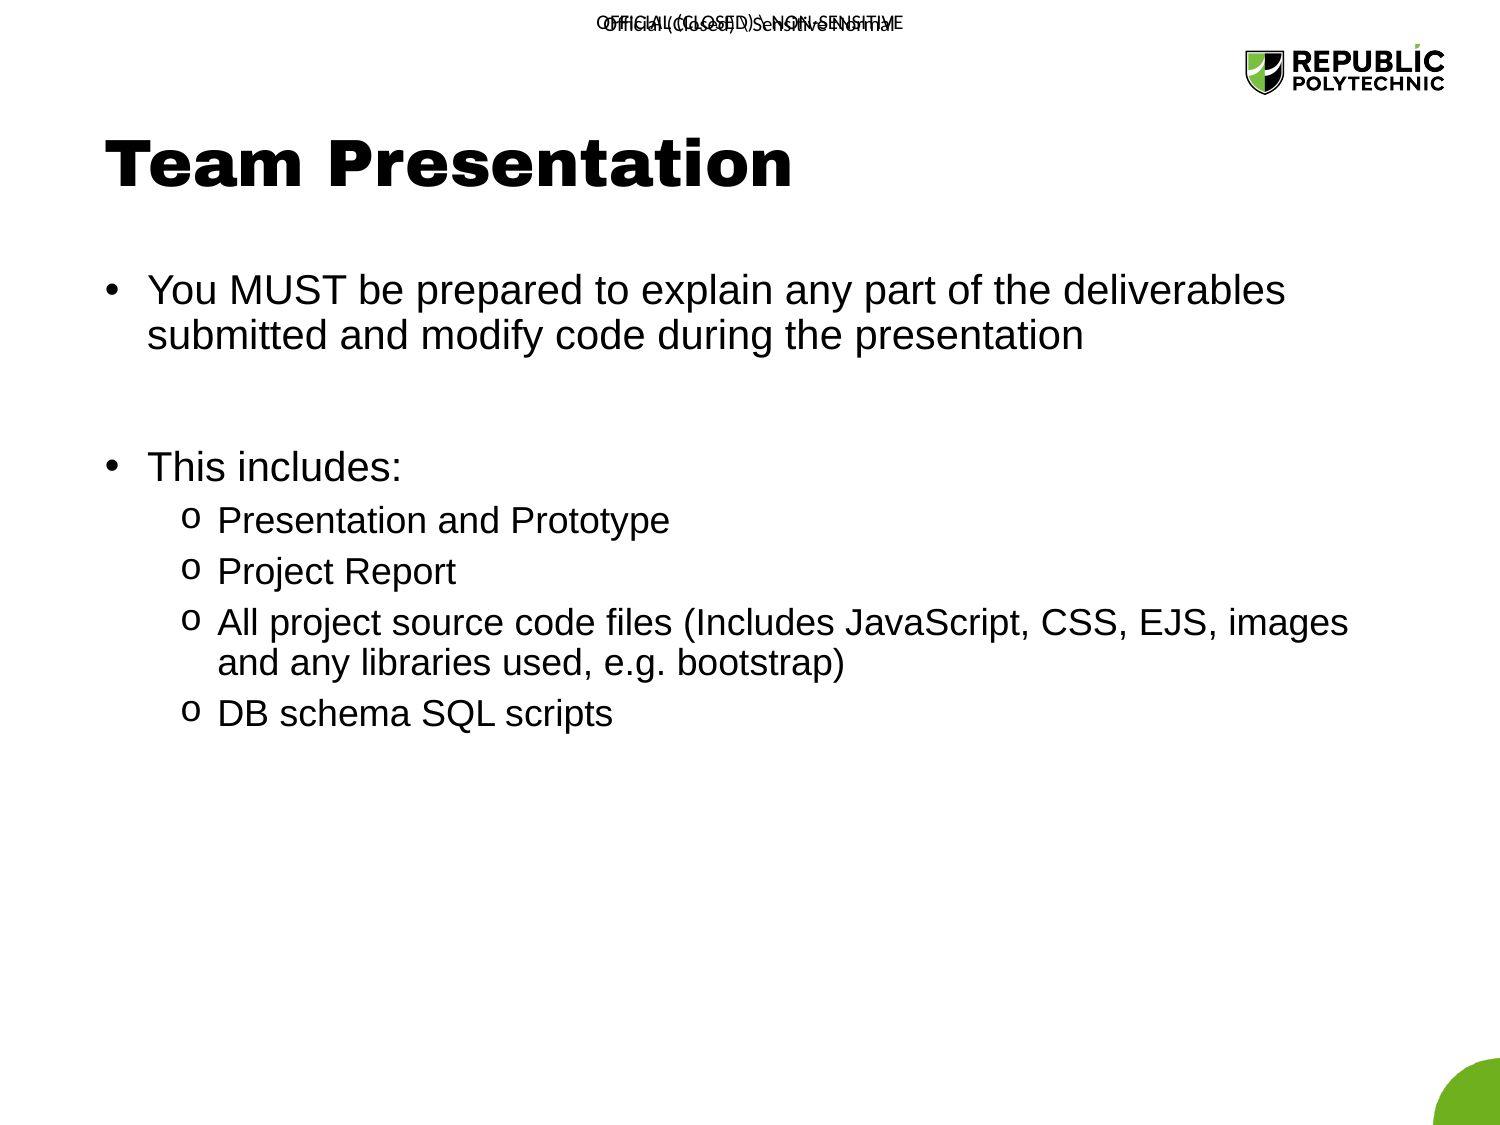

# Team Presentation
You MUST be prepared to explain any part of the deliverables submitted and modify code during the presentation

This includes:
Presentation and Prototype
Project Report
All project source code files (Includes JavaScript, CSS, EJS, images and any libraries used, e.g. bootstrap)
DB schema SQL scripts